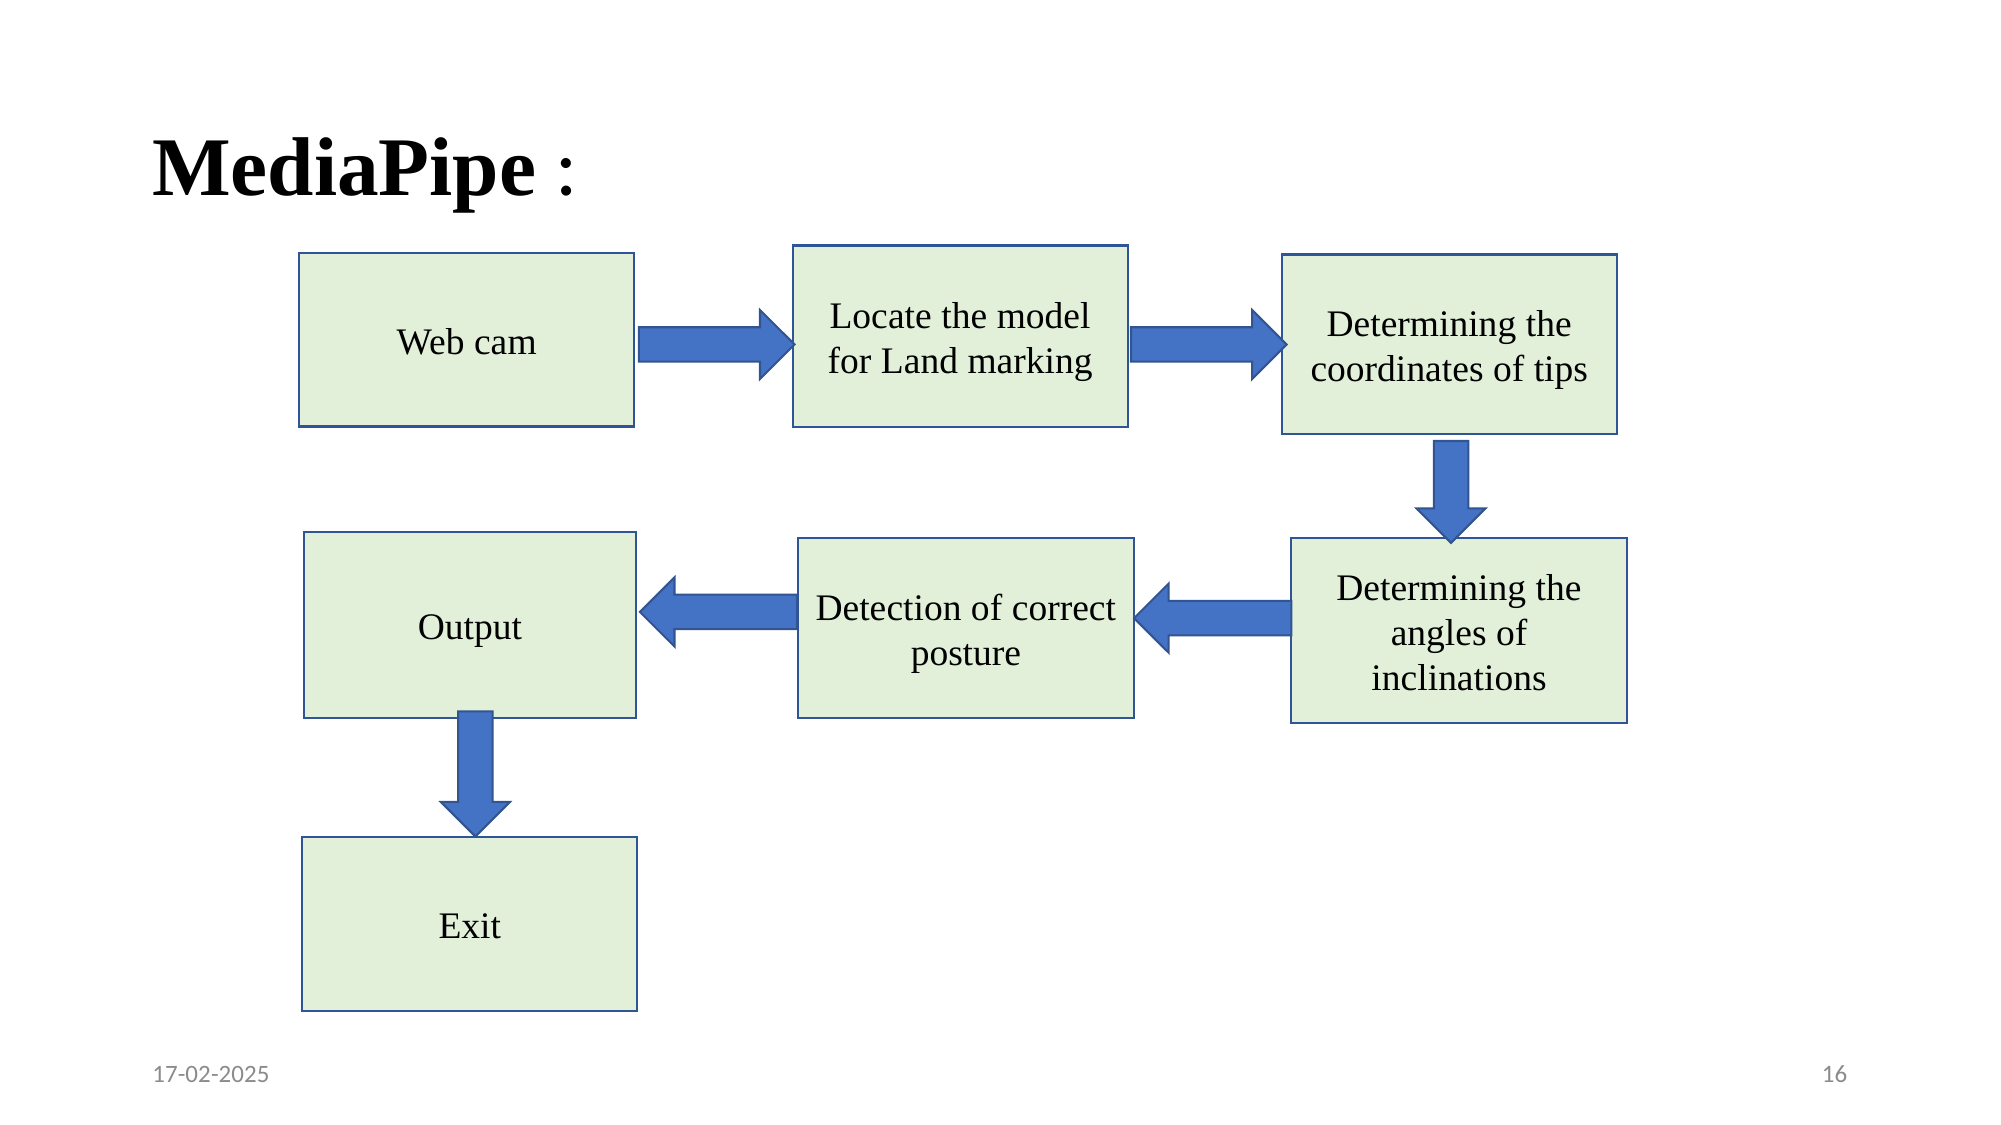

# MediaPipe :
Locate the model for Land marking
Web cam
Determining the coordinates of tips

Output
Detection of correct posture
Determining the angles of inclinations

Exit
17-02-2025
16